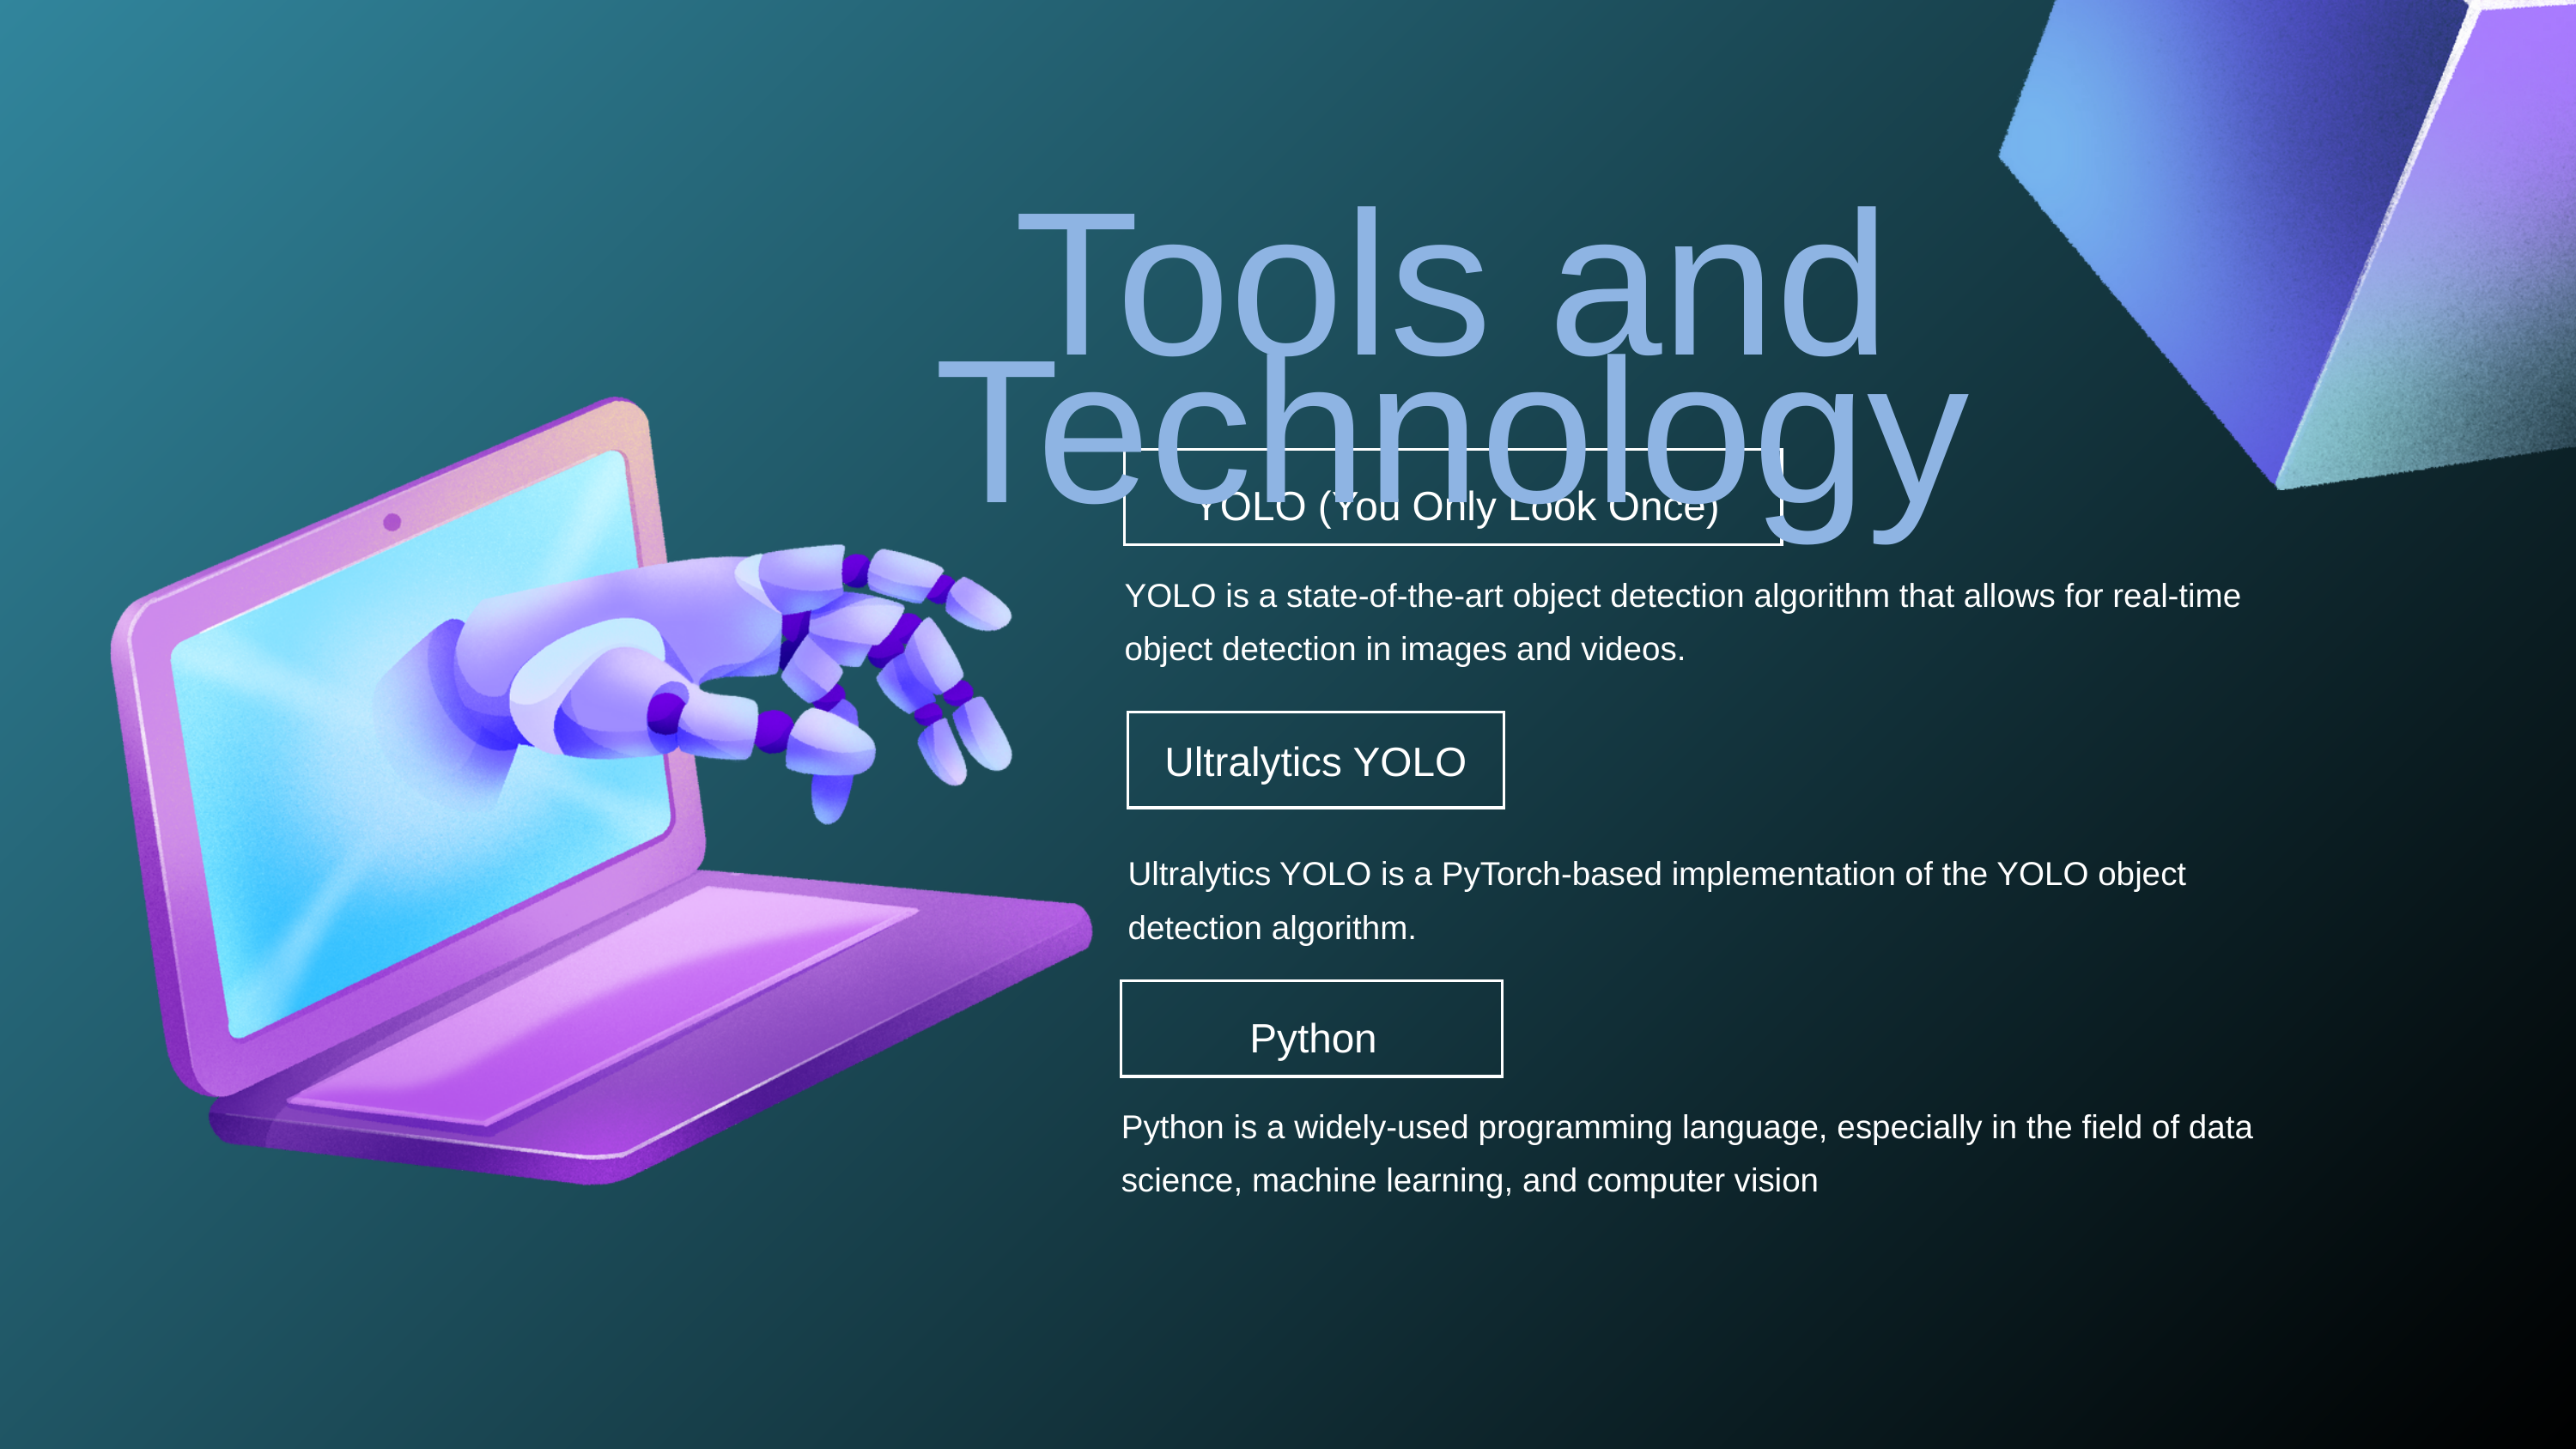

Tools and Technology

YOLO (You Only Look Once)
YOLO is a state-of-the-art object detection algorithm that allows for real-time object detection in images and videos.
Ultralytics YOLO

Ultralytics YOLO is a PyTorch-based implementation of the YOLO object detection algorithm.

Python
Python is a widely-used programming language, especially in the field of data science, machine learning, and computer vision